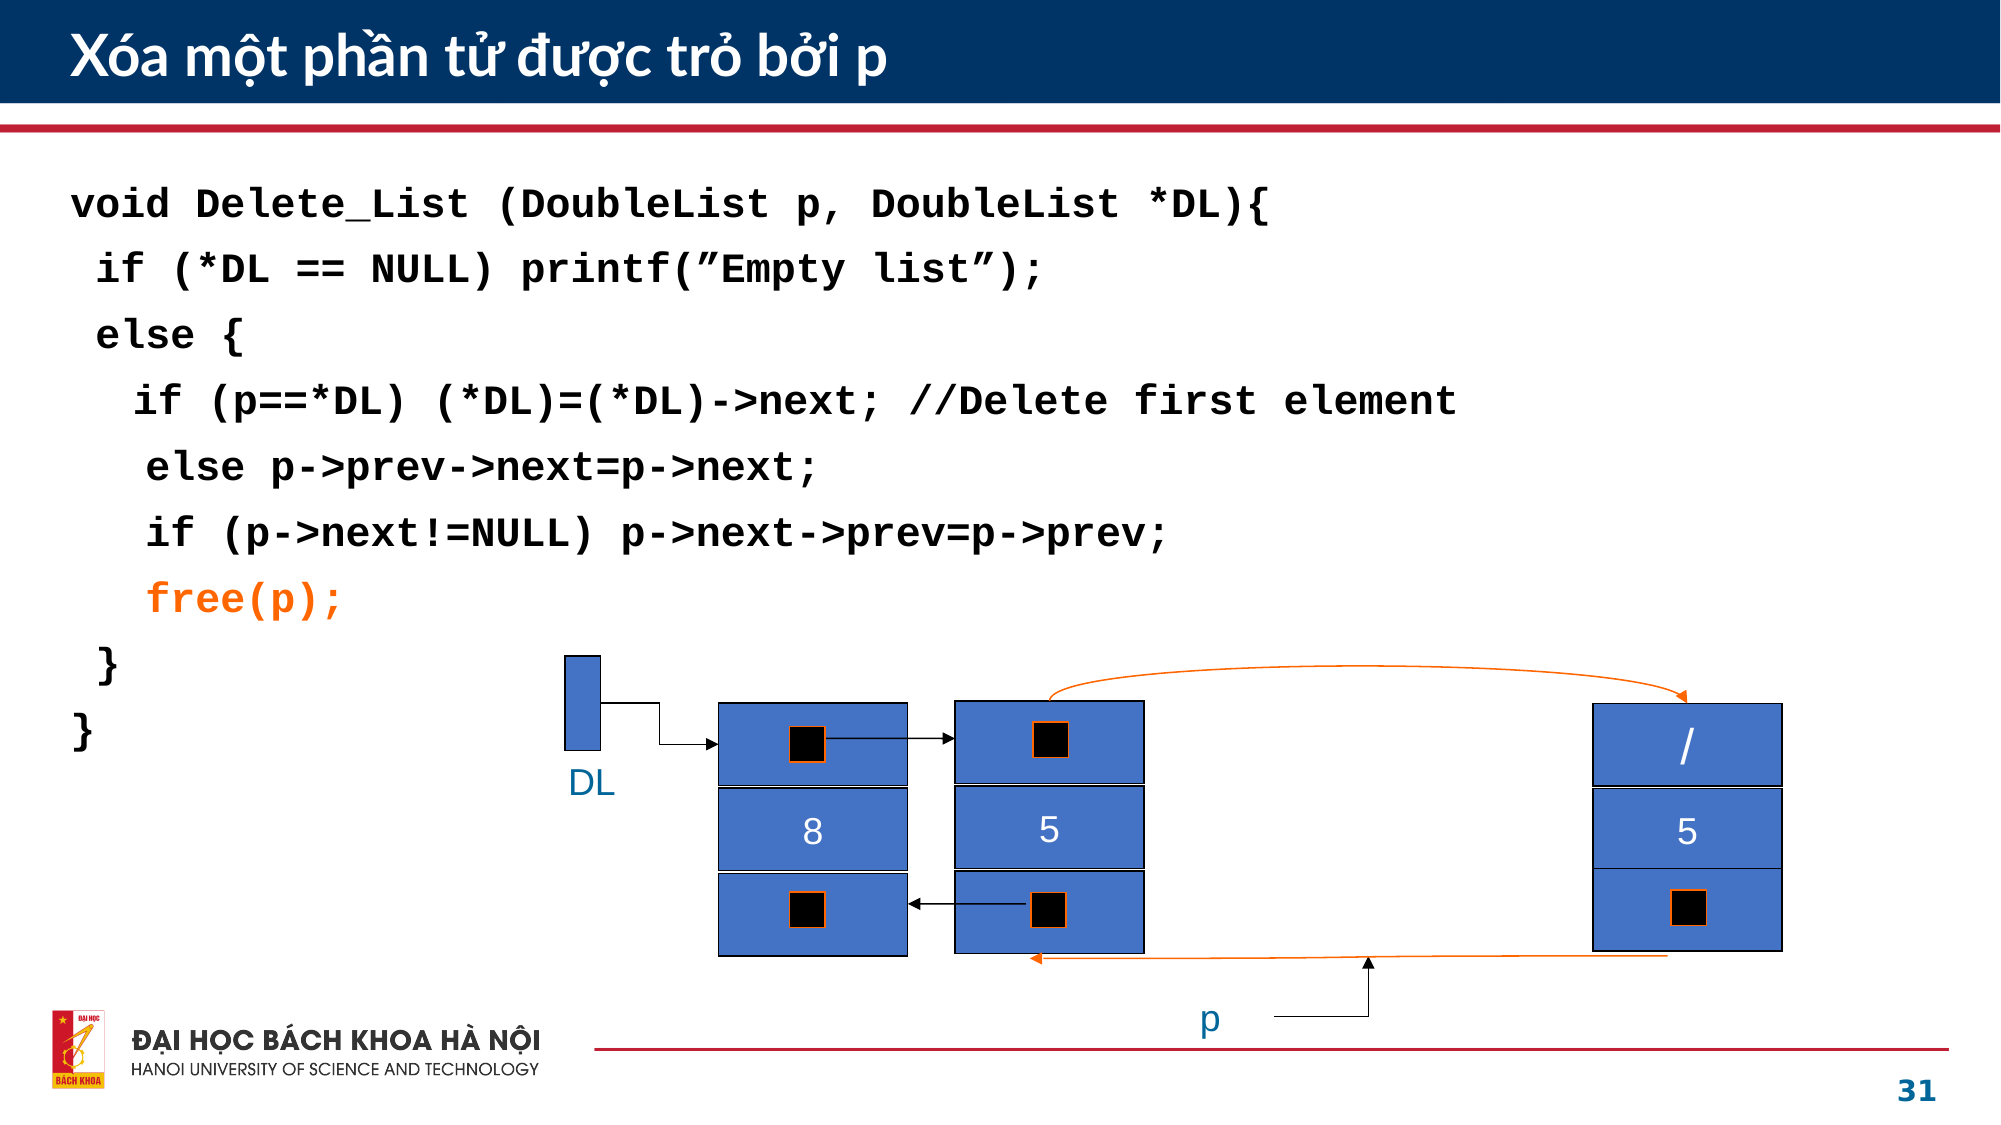

# Xóa một phần tử được trỏ bởi p
void Delete_List (DoubleList p, DoubleList *DL){
 if (*DL == NULL) printf(”Empty list”);
 else {
	 if (p==*DL) (*DL)=(*DL)->next; //Delete first element
   else p->prev->next=p->next;
   if (p->next!=NULL) p->next->prev=p->prev;
   free(p);
 }
}

/

DL
5
8
5

p
31